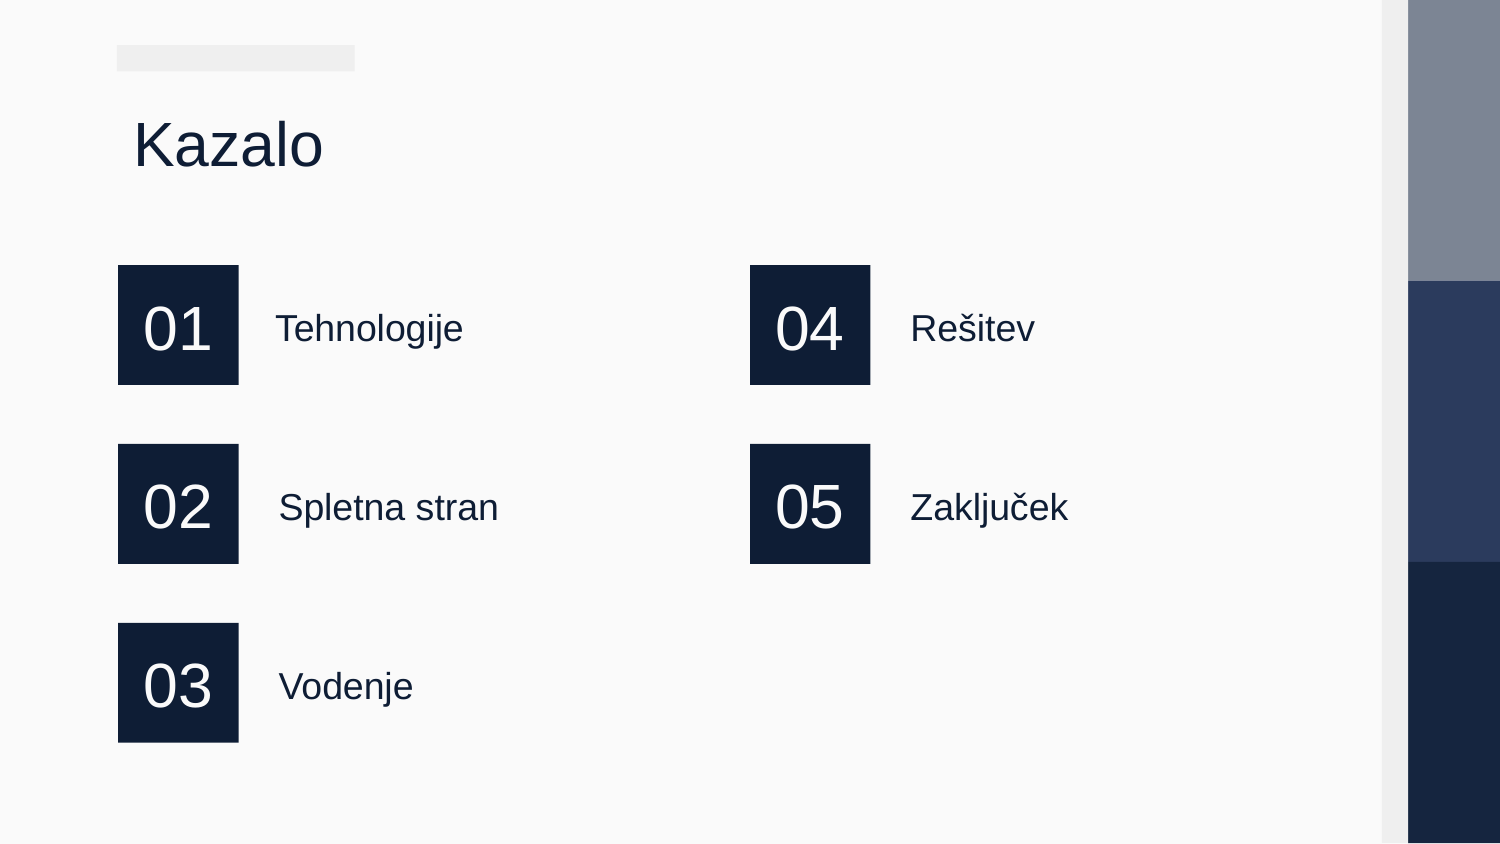

# Kazalo
01
04
Rešitev
Tehnologije
02
05
Spletna stran
Zaključek
03
Vodenje